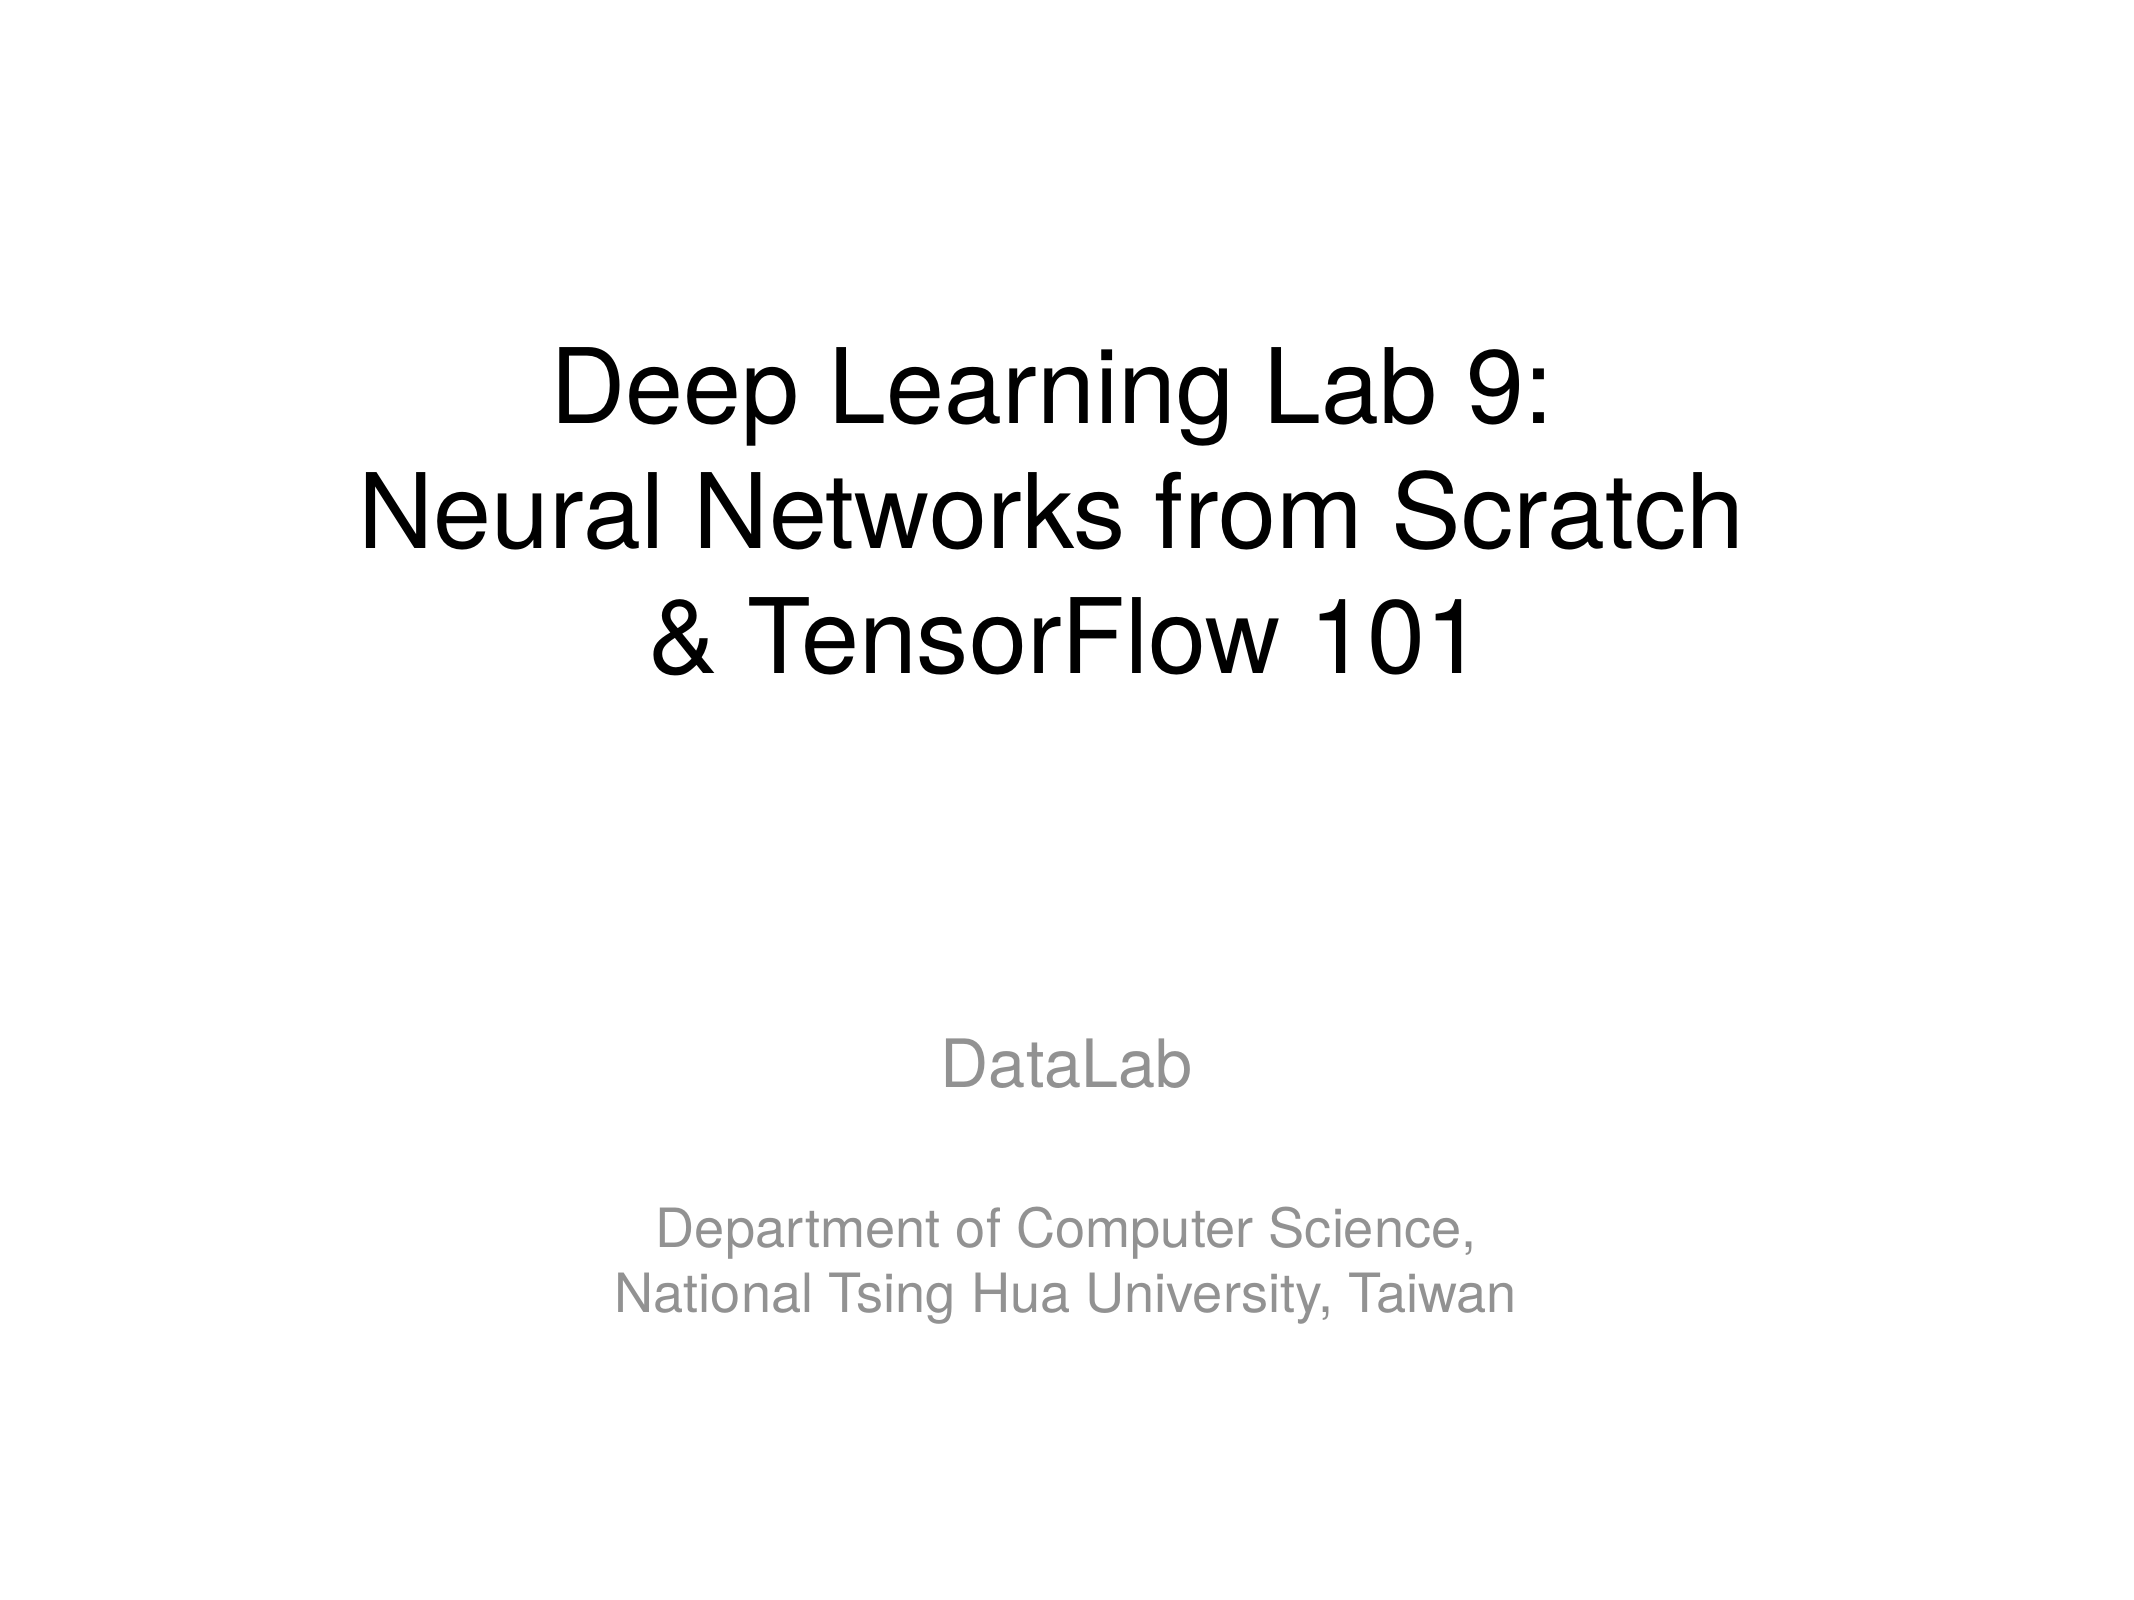

Deep Learning Lab 9:
Neural Networks from Scratch
& TensorFlow 101
DataLab

Department of Computer Science,
National Tsing Hua University, Taiwan